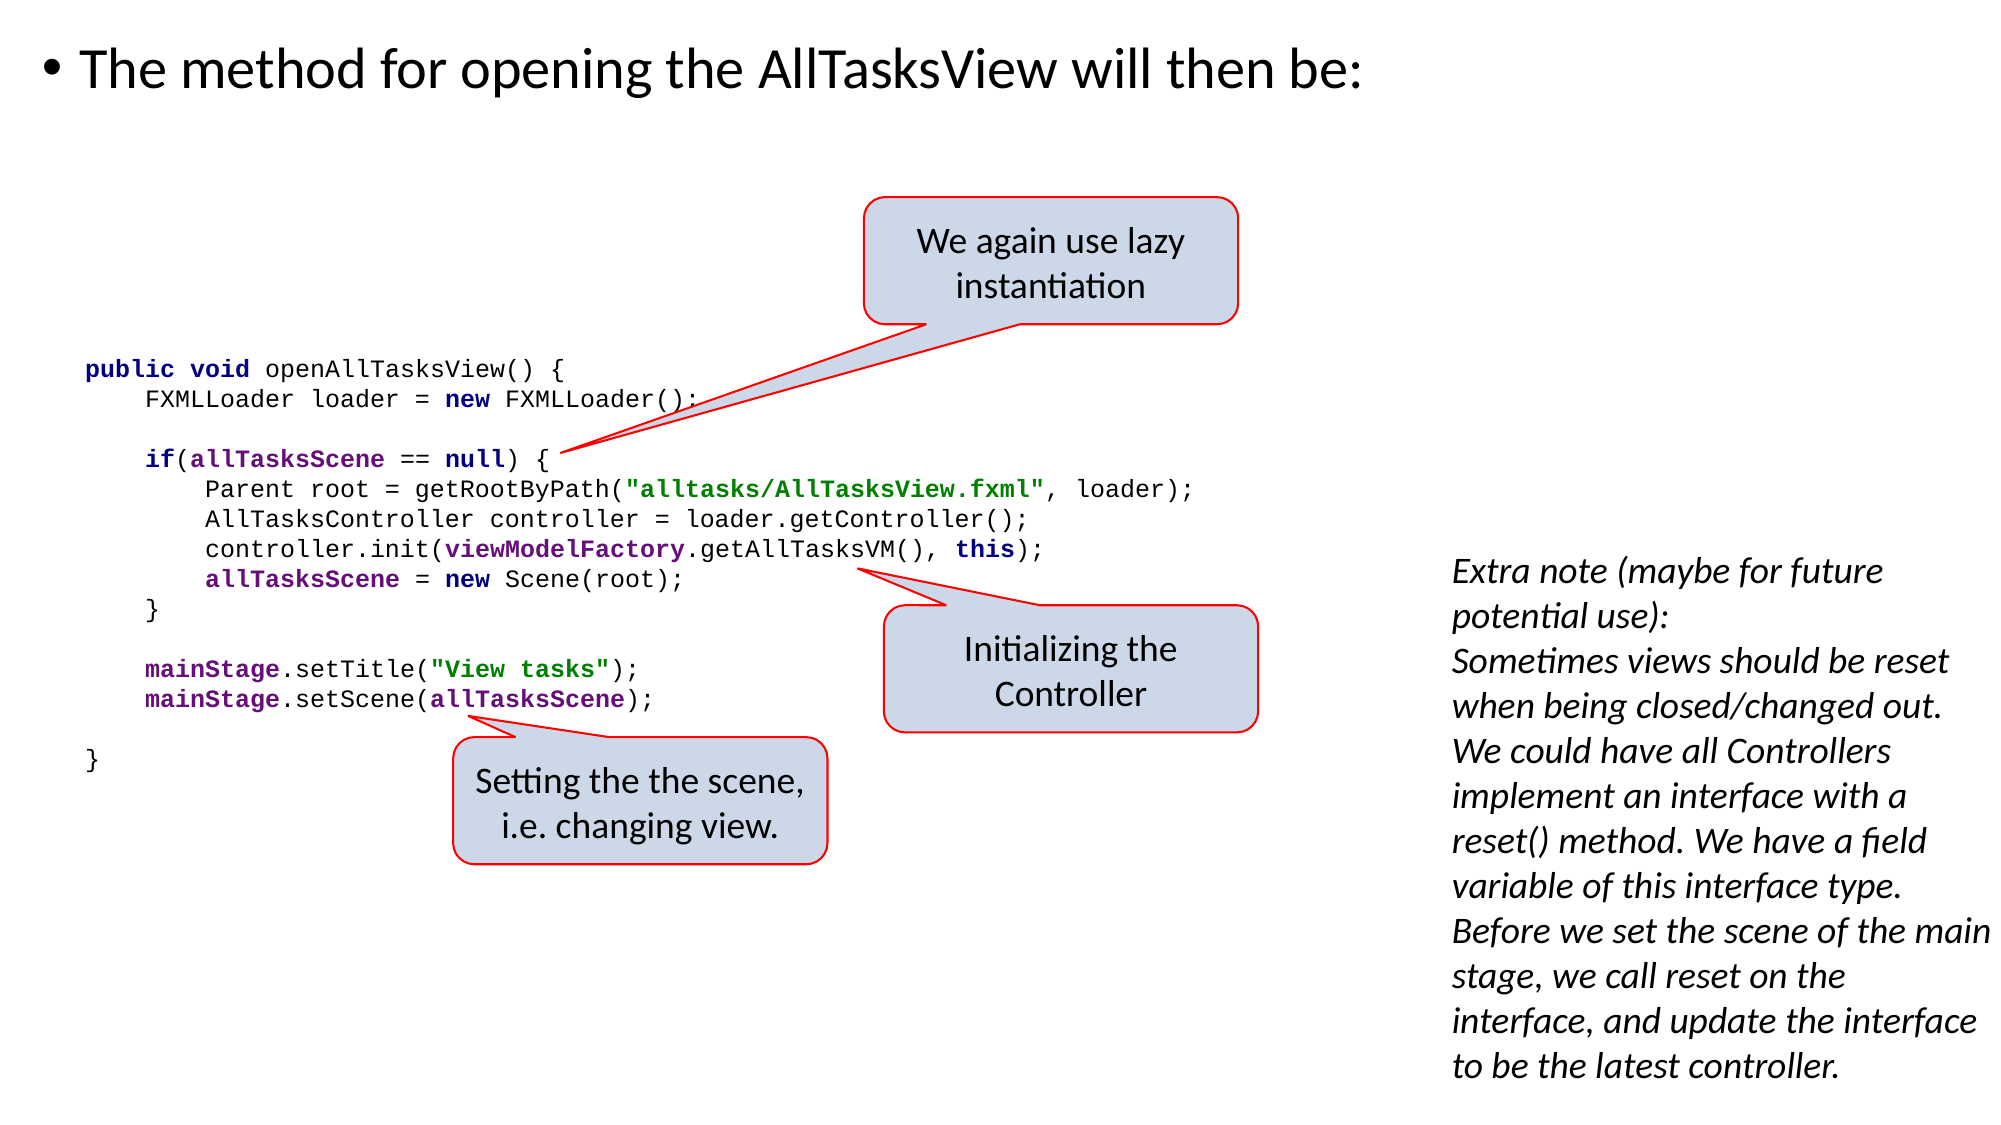

The method for opening the AllTasksView will then be:
We again use lazy instantiation
public void openAllTasksView() {
    FXMLLoader loader = new FXMLLoader();
    if(allTasksScene == null) {
        Parent root = getRootByPath("alltasks/AllTasksView.fxml", loader);
        AllTasksController controller = loader.getController();
        controller.init(viewModelFactory.getAllTasksVM(), this);
        allTasksScene = new Scene(root);
    }
    mainStage.setTitle("View tasks");
    mainStage.setScene(allTasksScene);
}
Extra note (maybe for future potential use):
Sometimes views should be reset when being closed/changed out. We could have all Controllers implement an interface with a reset() method. We have a field variable of this interface type. Before we set the scene of the main stage, we call reset on the interface, and update the interface to be the latest controller.
Initializing the Controller
Setting the the scene, i.e. changing view.